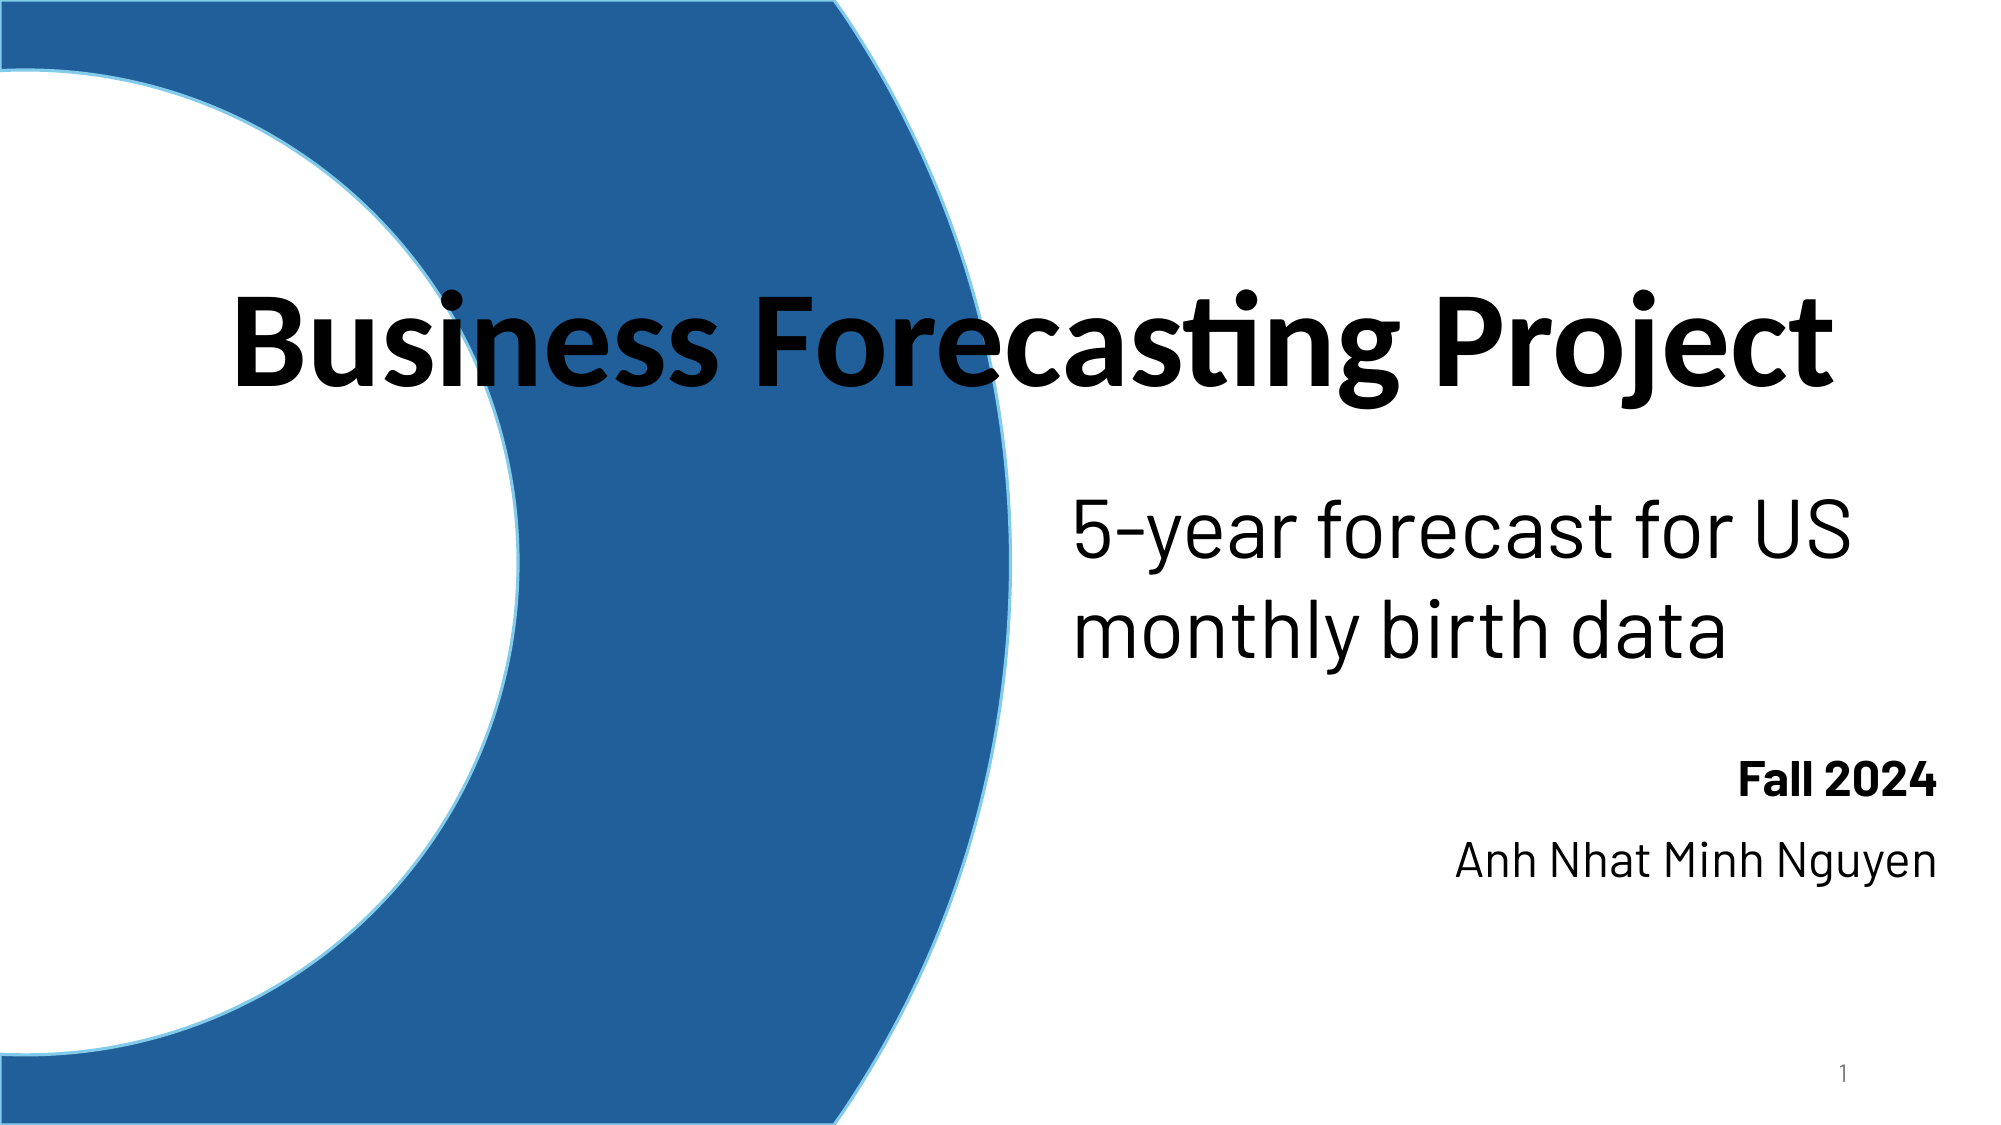

# Business Forecasting Project

5-year forecast for US monthly birth data
Fall 2024
Anh Nhat Minh Nguyen
1